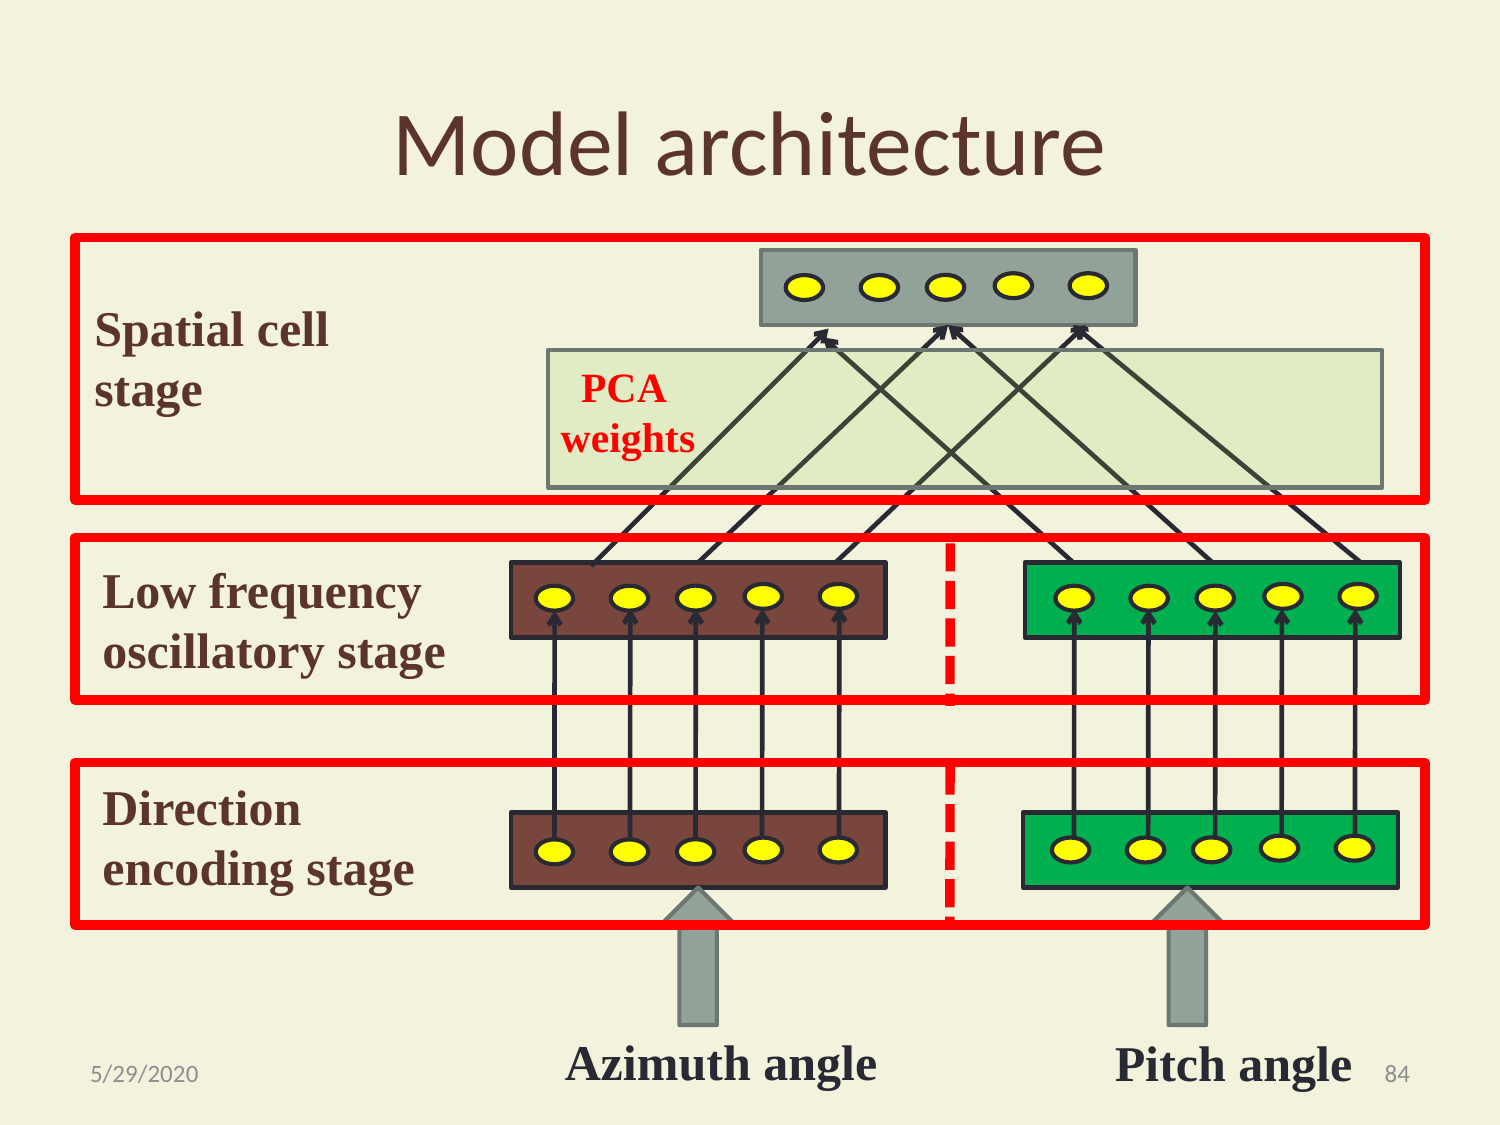

# Model architecture

Spatial cell
stage
PCA
weights

Low frequency oscillatory stage
Direction encoding stage

Azimuth angle
Pitch angle
5/29/2020
84